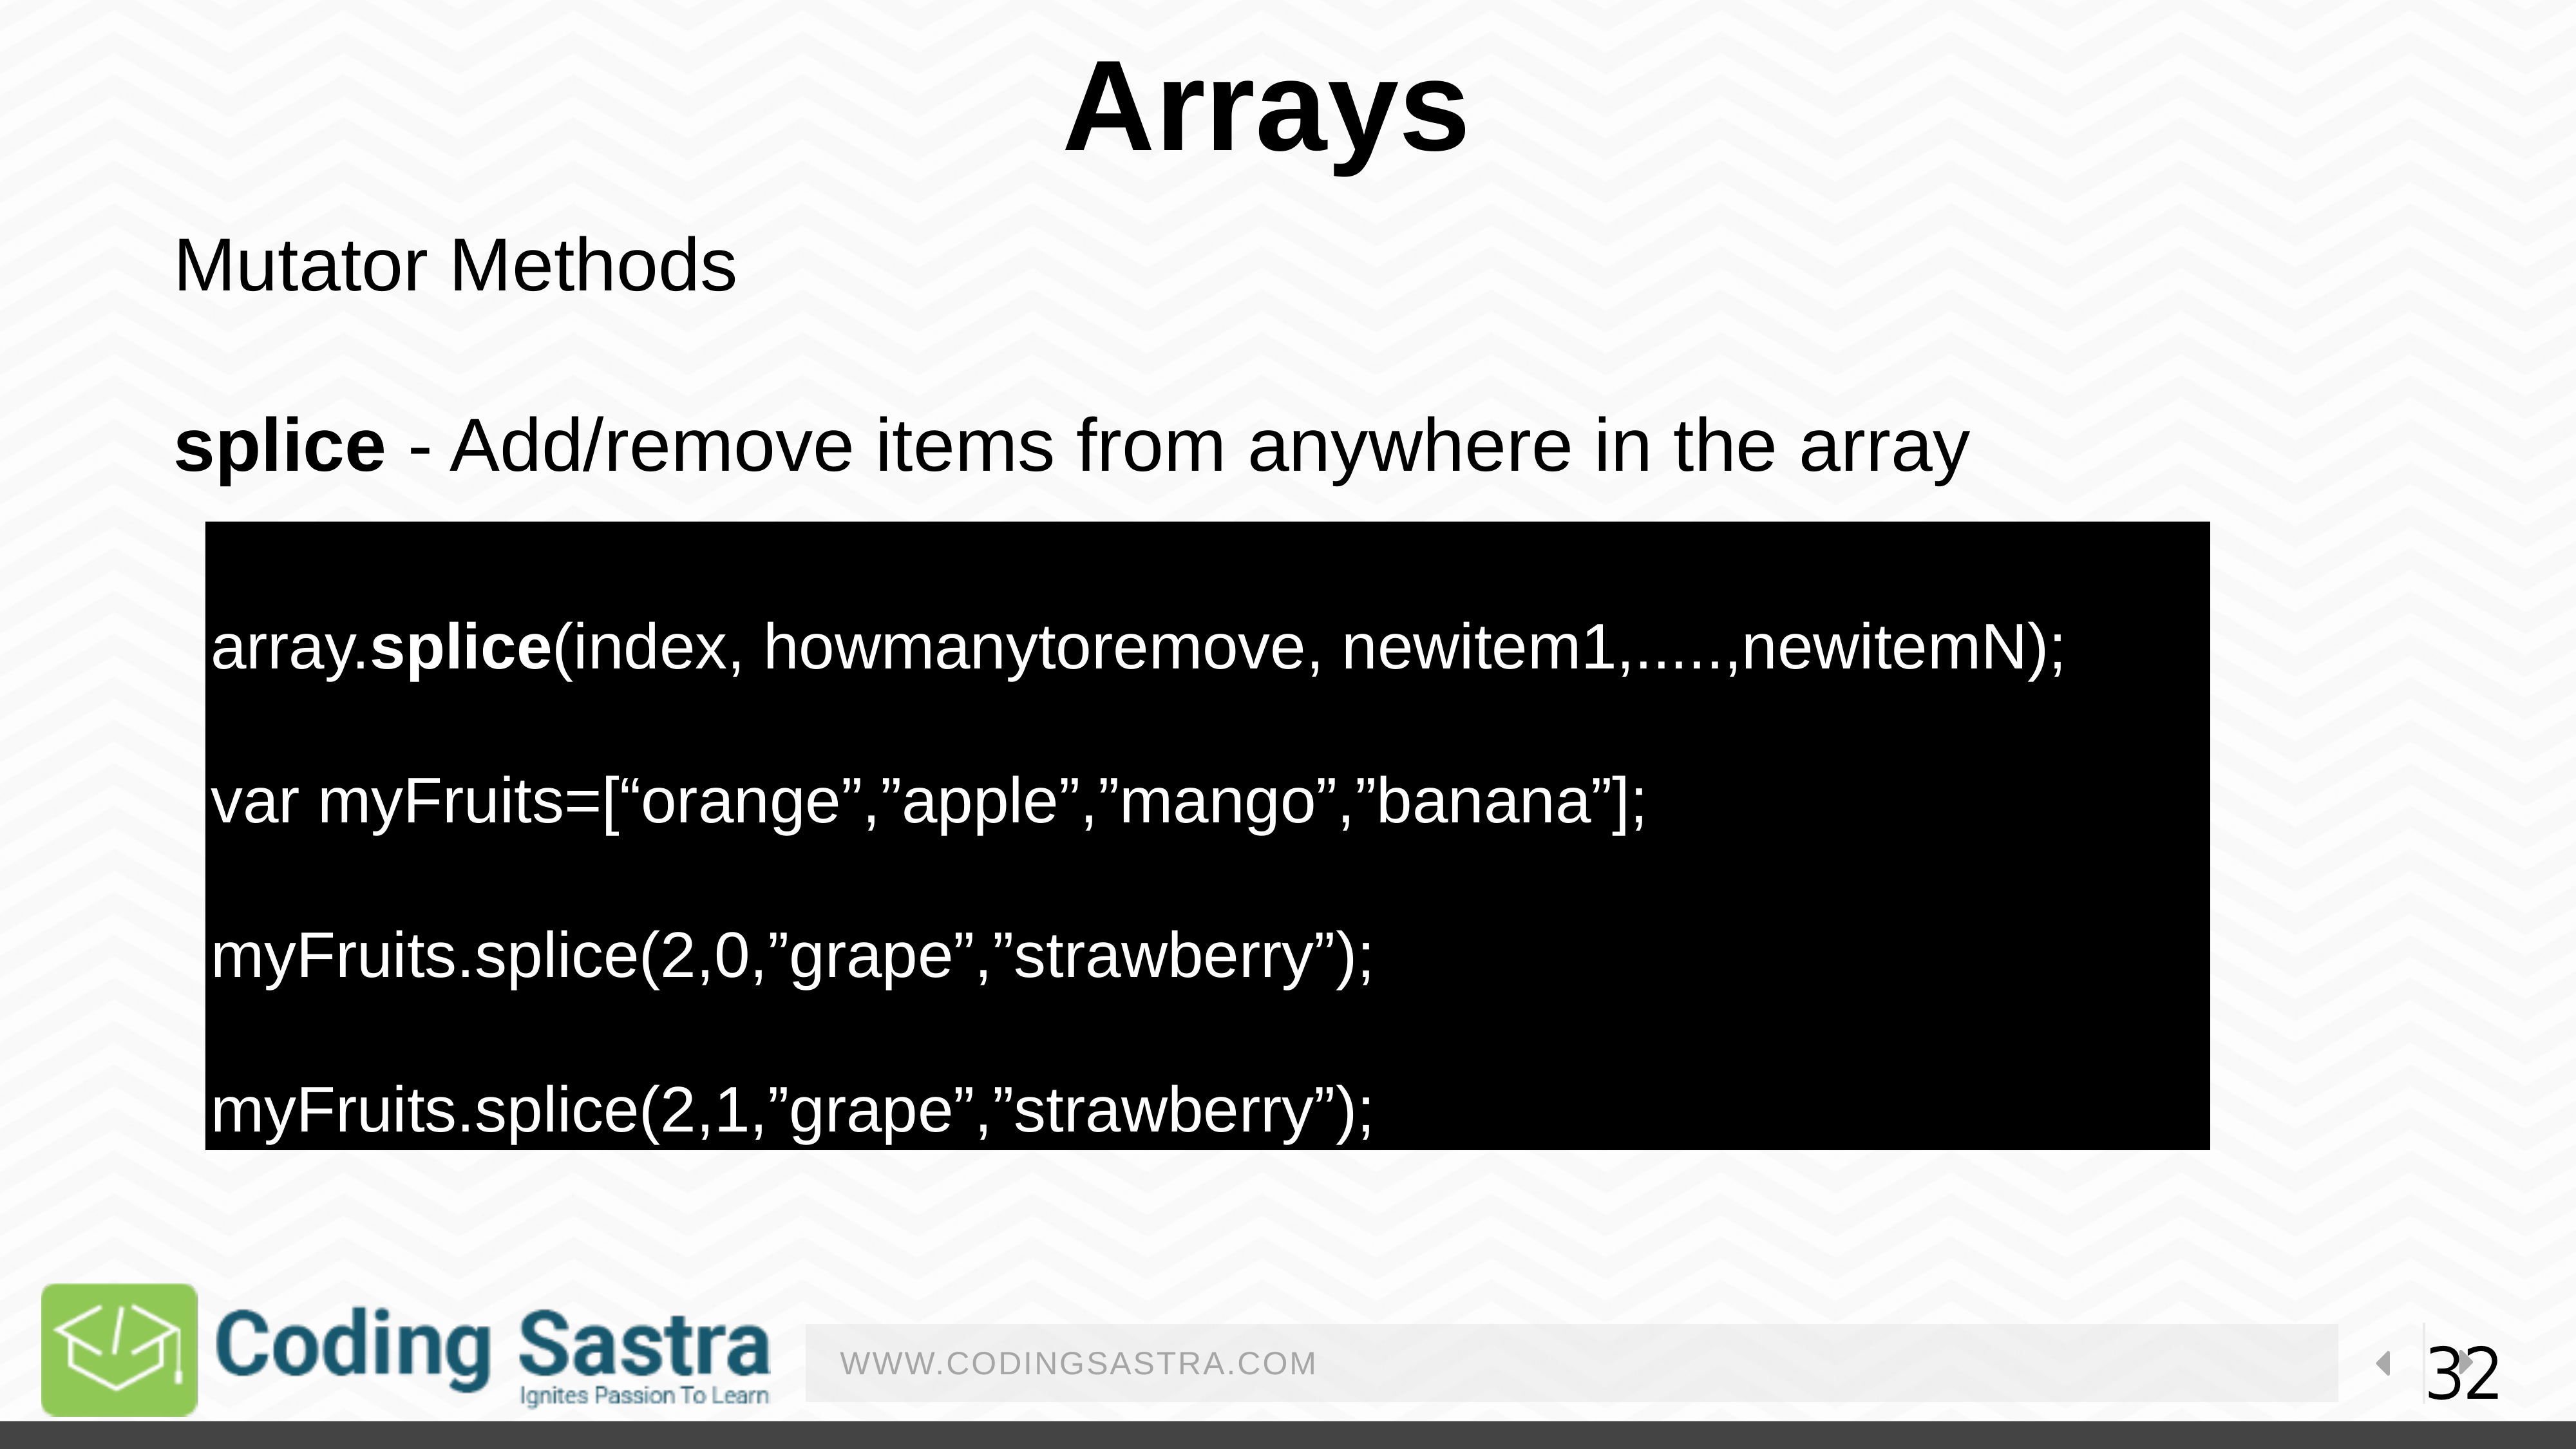

Arrays
Mutator Methods​

splice - Add/remove items from anywhere in the array​
array.splice(index, howmanytoremove, newitem1,.....,newitemN);​
var myFruits=[“orange”,”apple”,”mango”,”banana”];​
myFruits.splice(2,0,”grape”,”strawberry”);​
myFruits.splice(2,1,”grape”,”strawberry”);
32